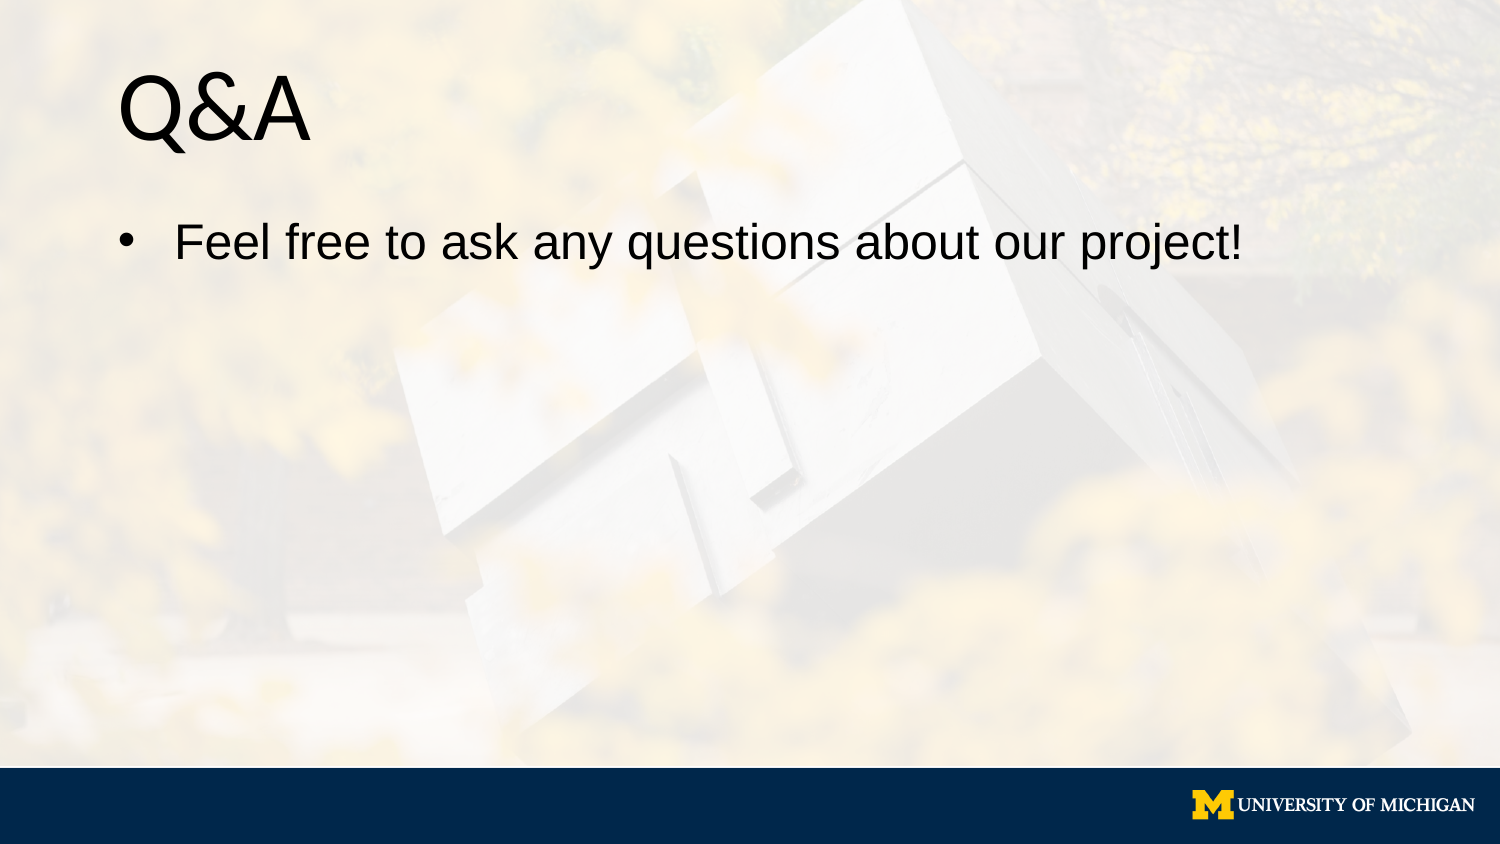

# Q&A
Feel free to ask any questions about our project!